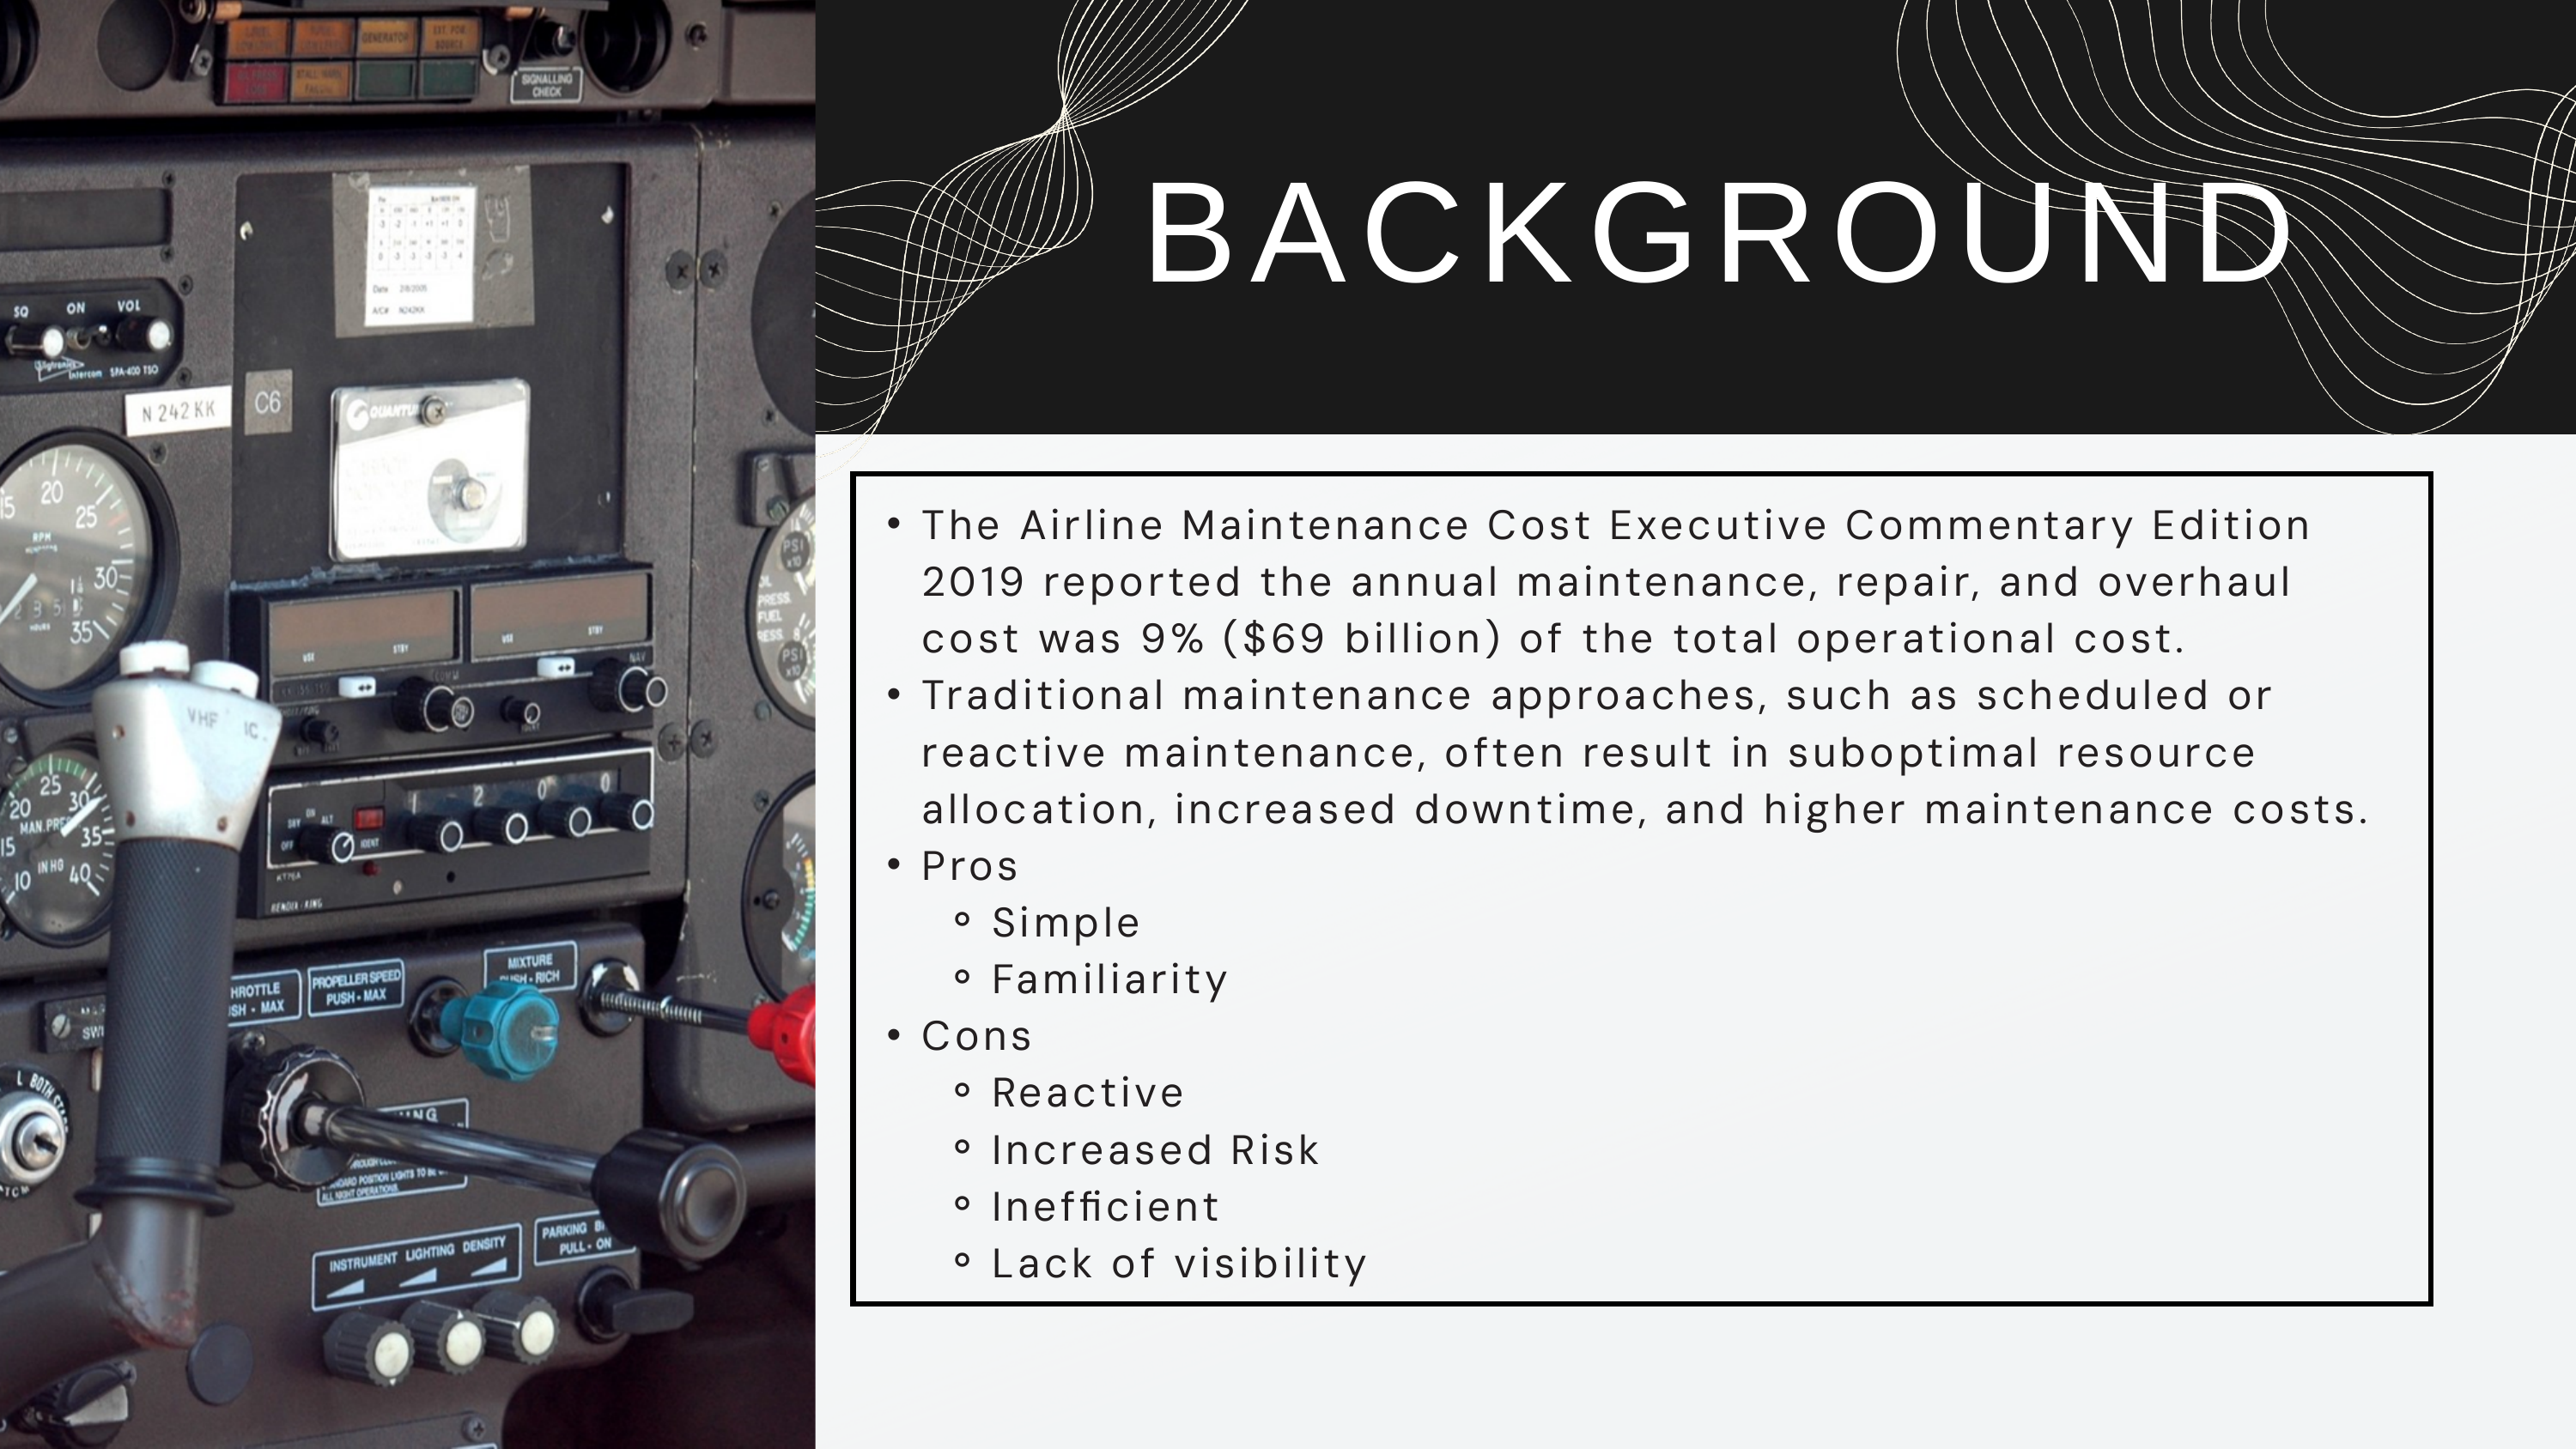

BACKGROUND

The Airline Maintenance Cost Executive Commentary Edition 2019 reported the annual maintenance, repair, and overhaul cost was 9% ($69 billion) of the total operational cost.
Traditional maintenance approaches, such as scheduled or reactive maintenance, often result in suboptimal resource allocation, increased downtime, and higher maintenance costs.
Pros
Simple
Familiarity
Cons
Reactive
Increased Risk
Inefficient
Lack of visibility